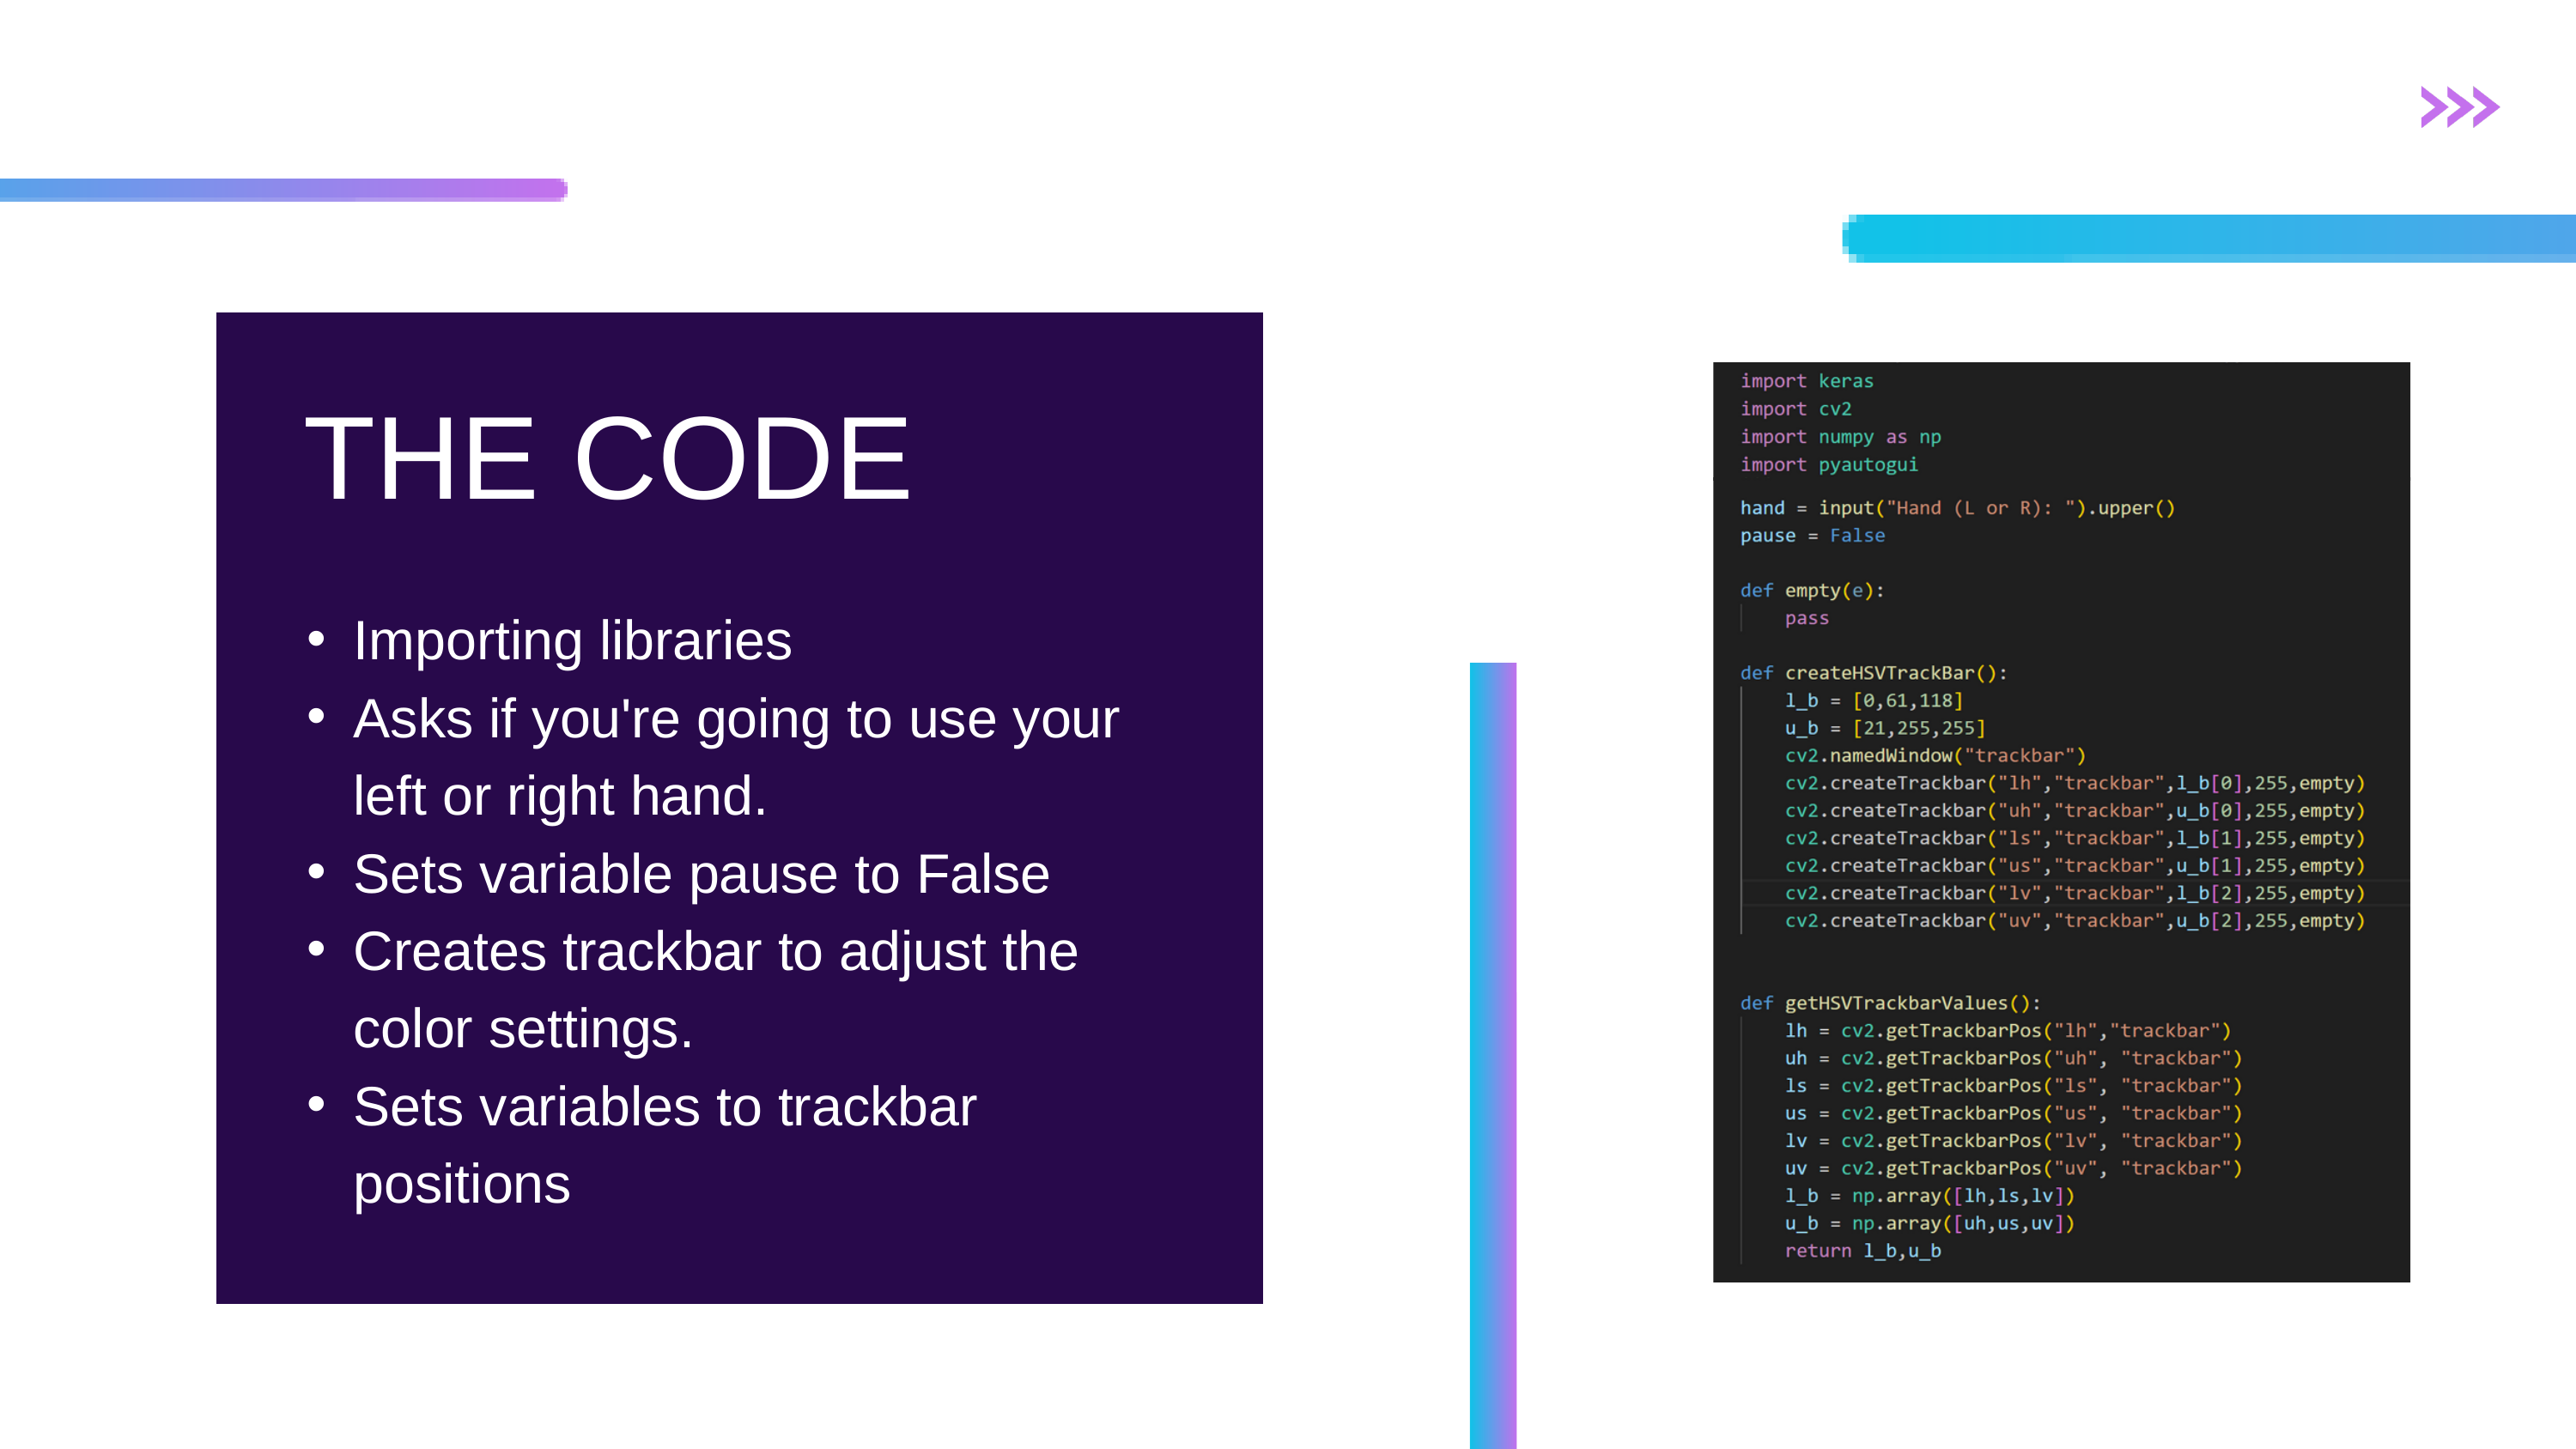

THE CODE

Importing libraries
Asks if you're going to use your left or right hand.
Sets variable pause to False
Creates trackbar to adjust the color settings.
Sets variables to trackbar positions